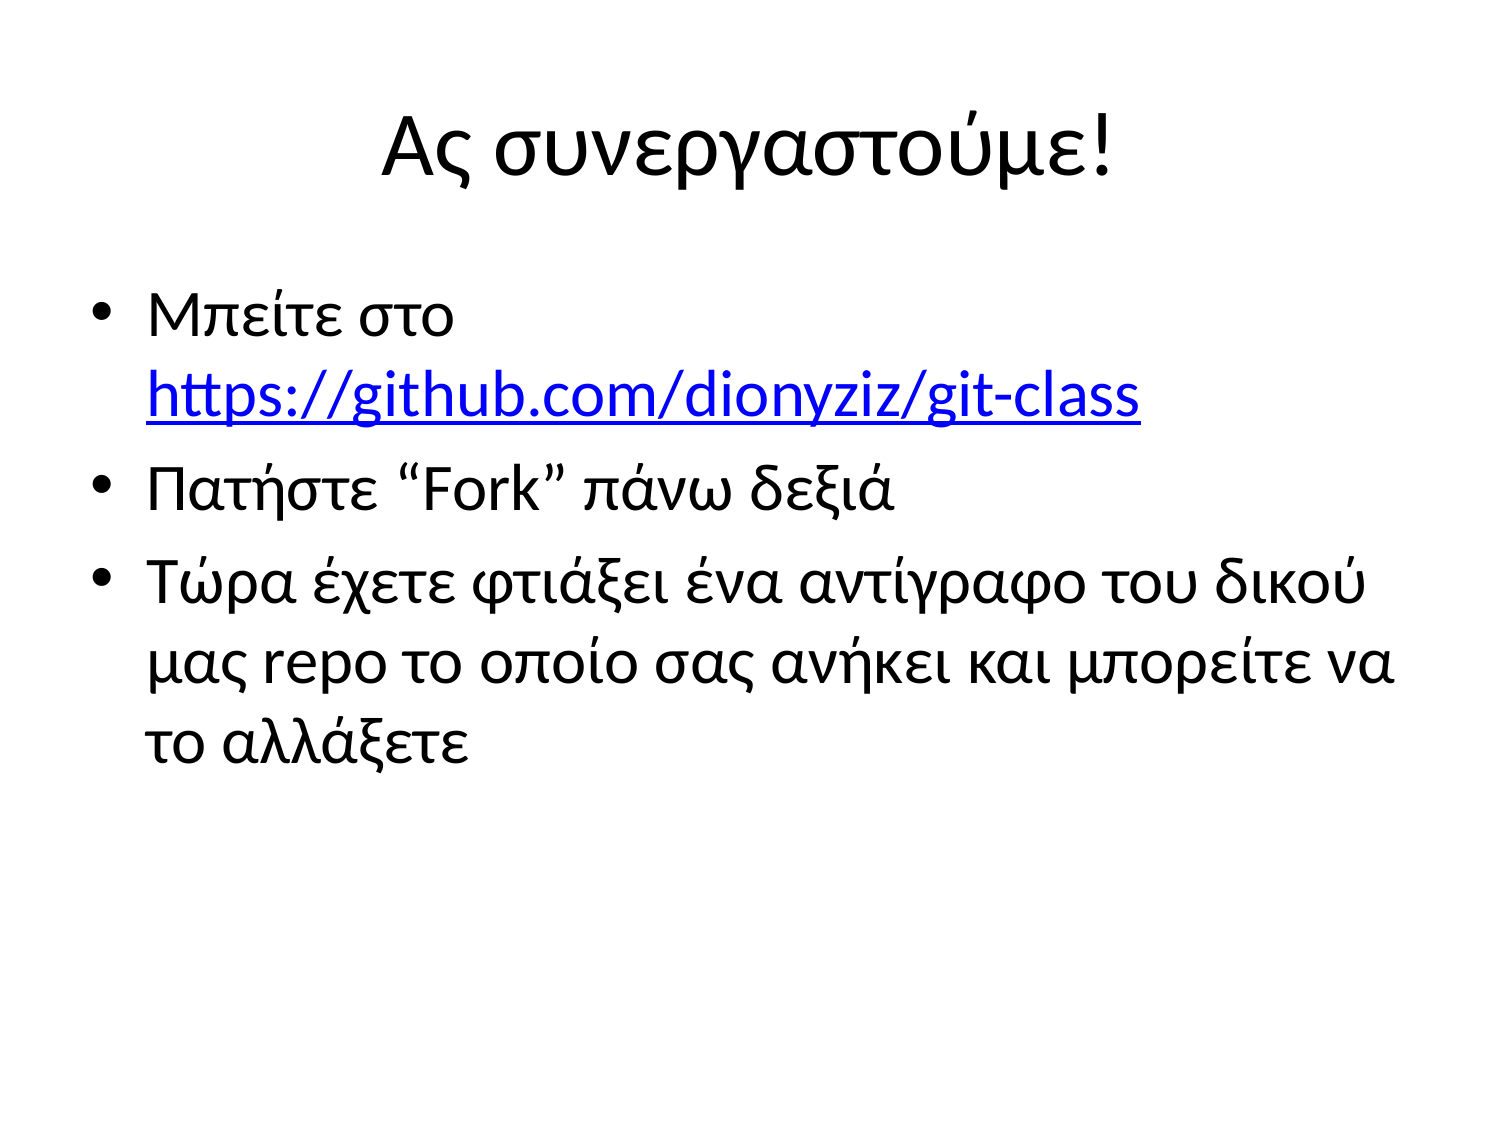

# Ας συνεργαστούμε!
Μπείτε στο
https://github.com/dionyziz/git-class
Πατήστε “Fork” πάνω δεξιά
Τώρα έχετε φτιάξει ένα αντίγραφο του δικού μας repo το οποίο σας ανήκει και μπορείτε να το αλλάξετε